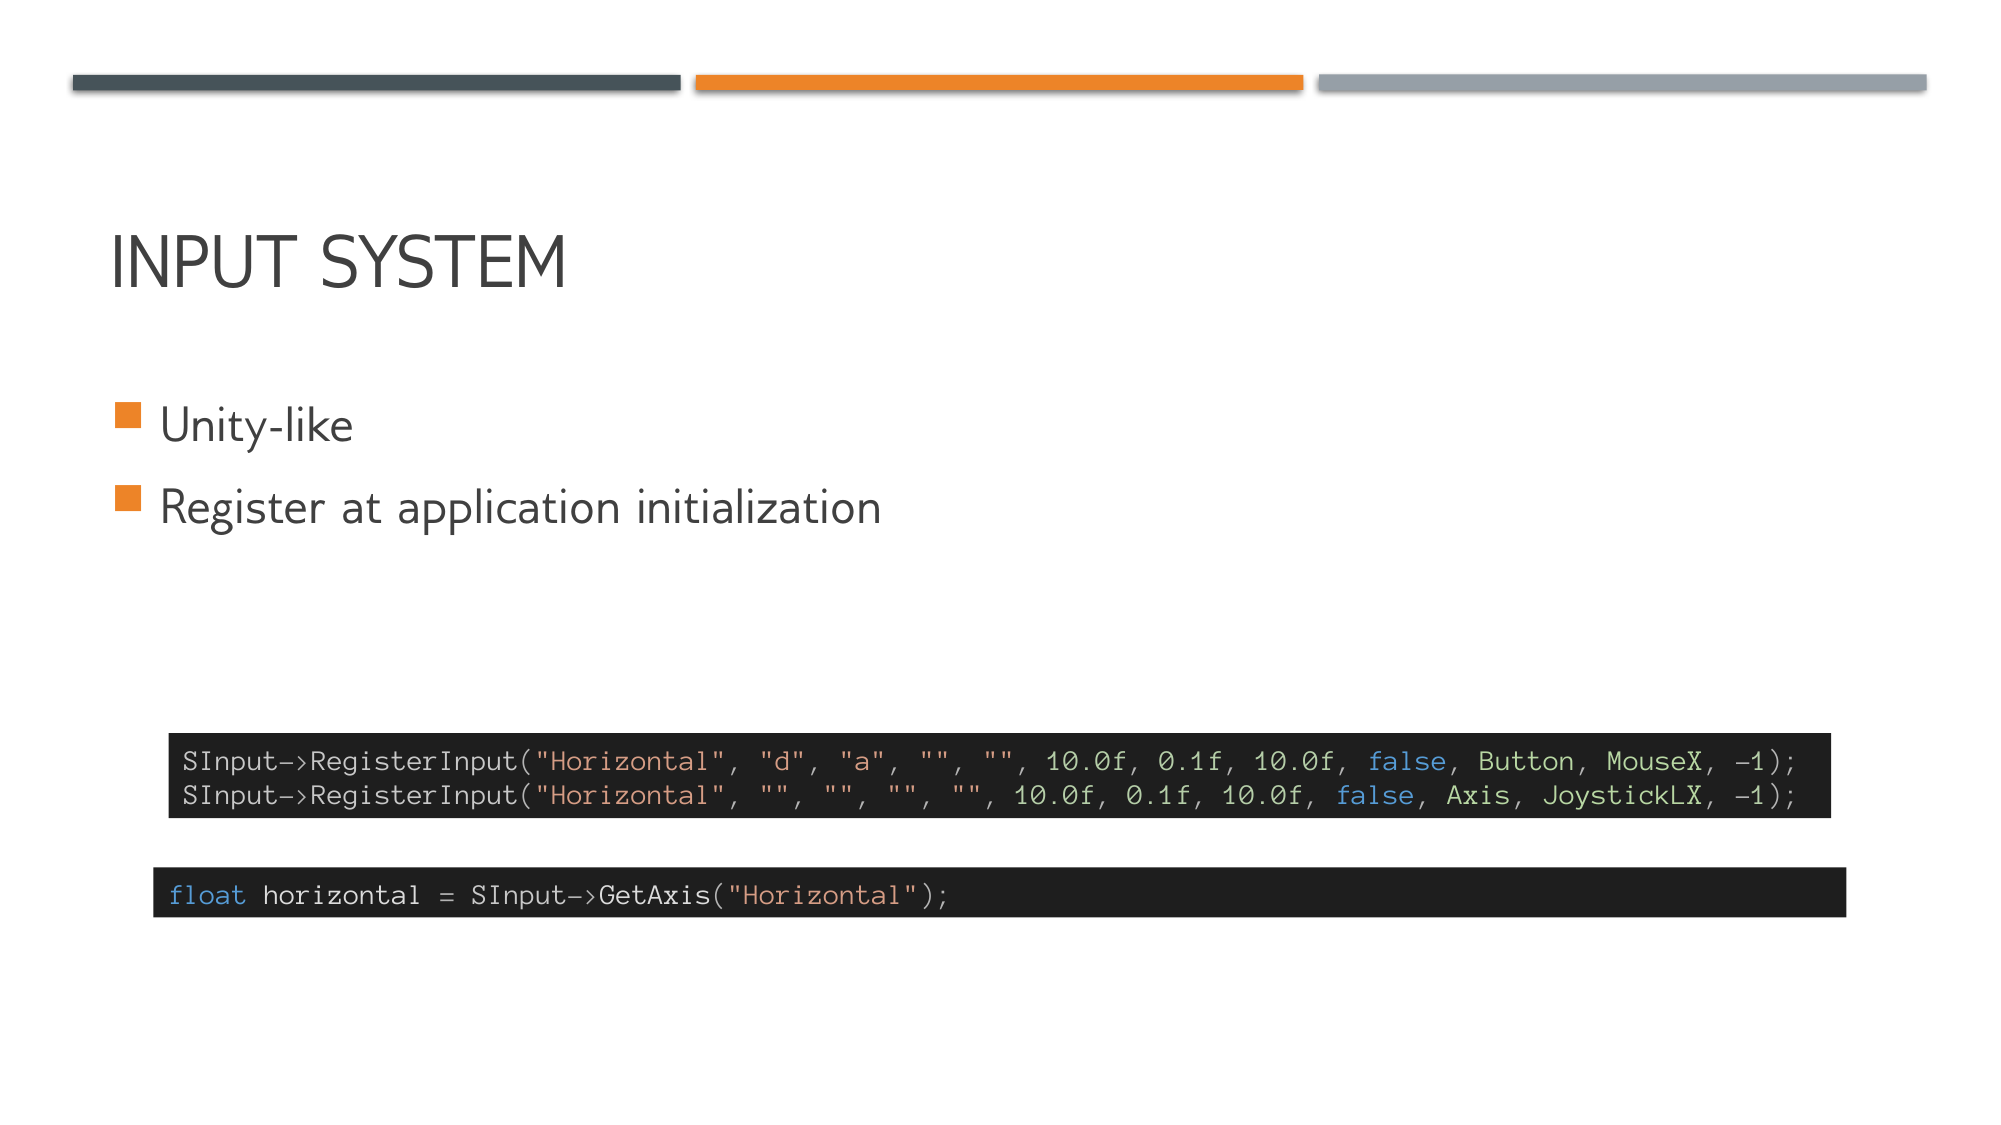

# Input System
Unity-like
Register at application initialization
SInput->RegisterInput("Horizontal", "d", "a", "", "", 10.0f, 0.1f, 10.0f, false, Button, MouseX, -1);
SInput->RegisterInput("Horizontal", "", "", "", "", 10.0f, 0.1f, 10.0f, false, Axis, JoystickLX, -1);
float horizontal = SInput->GetAxis("Horizontal");